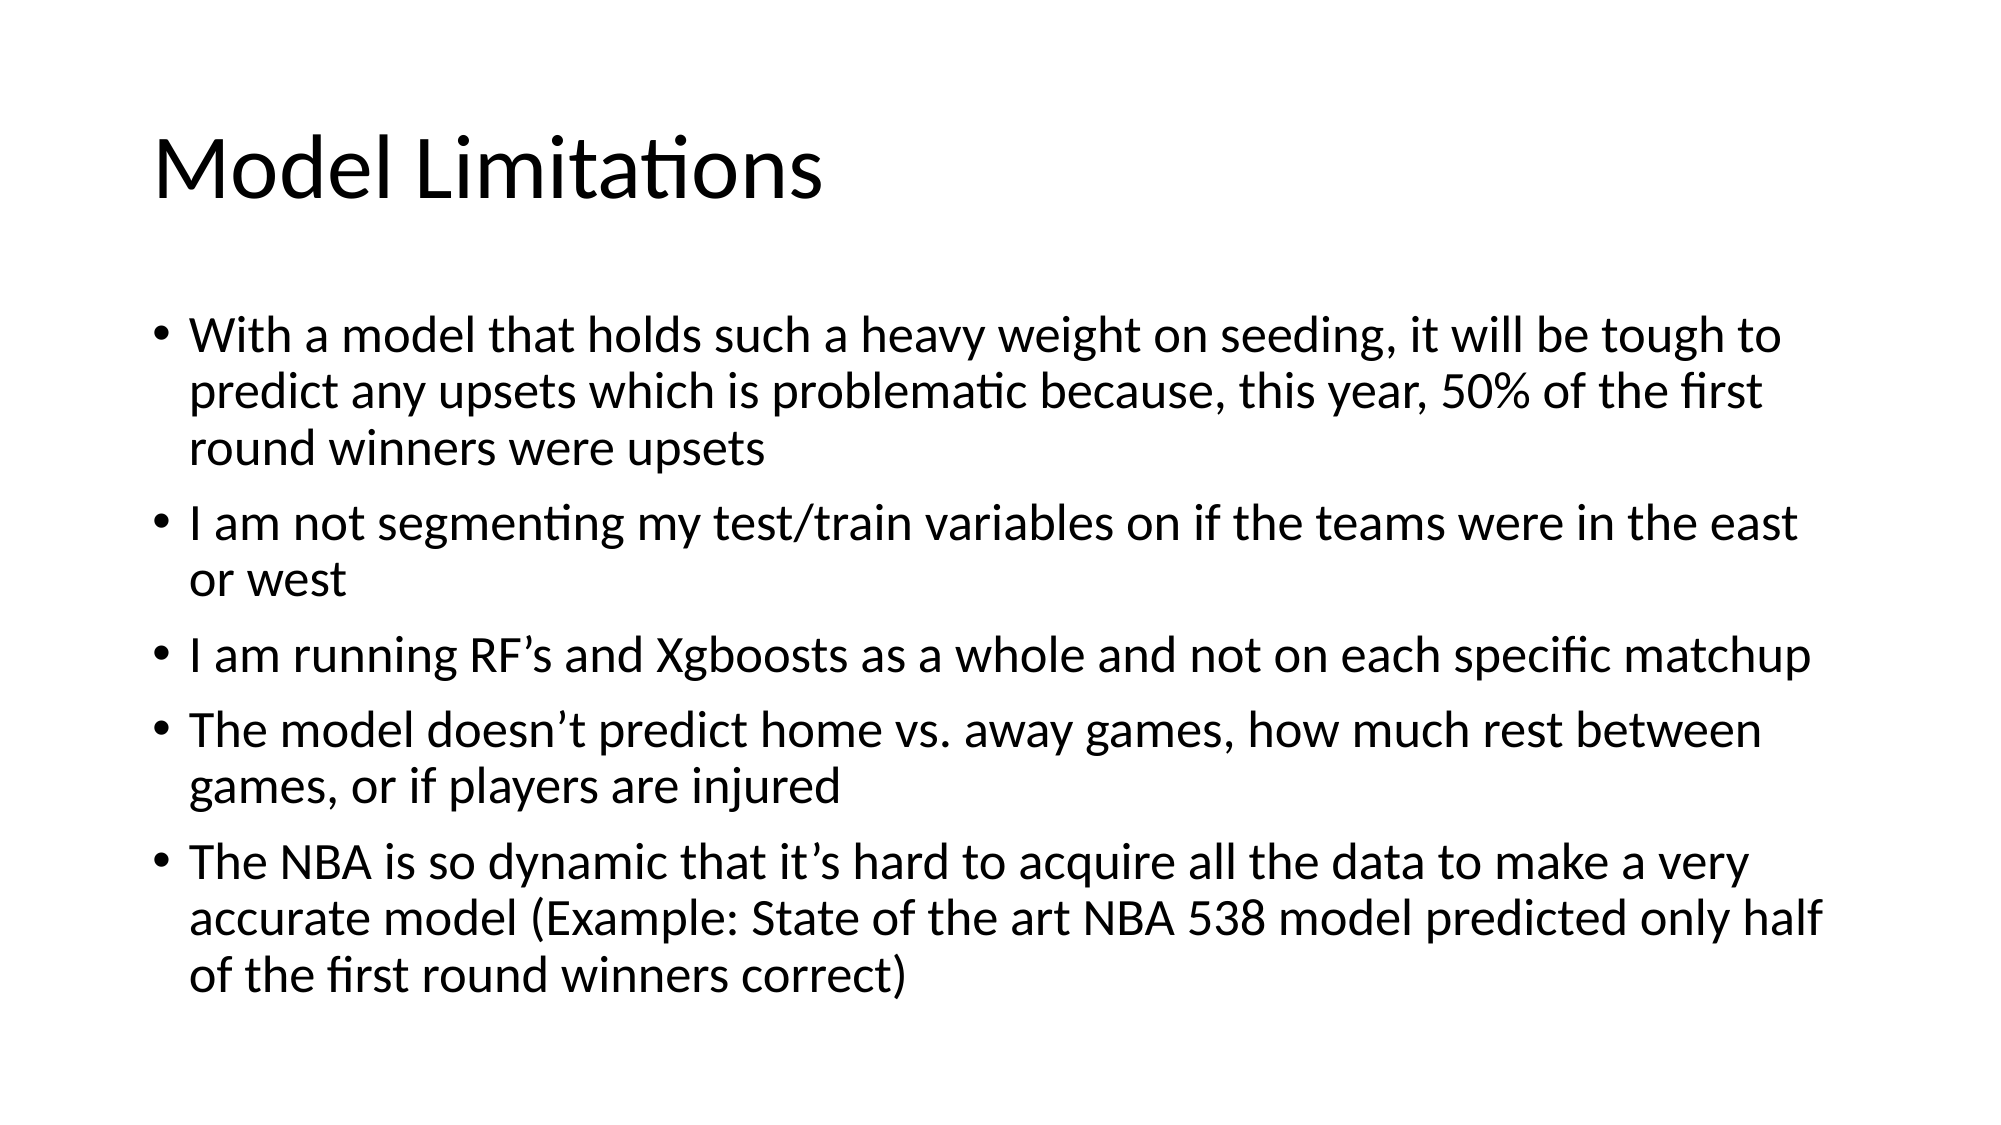

# Model Limitations
With a model that holds such a heavy weight on seeding, it will be tough to predict any upsets which is problematic because, this year, 50% of the first round winners were upsets
I am not segmenting my test/train variables on if the teams were in the east or west
I am running RF’s and Xgboosts as a whole and not on each specific matchup
The model doesn’t predict home vs. away games, how much rest between games, or if players are injured
The NBA is so dynamic that it’s hard to acquire all the data to make a very accurate model (Example: State of the art NBA 538 model predicted only half of the first round winners correct)